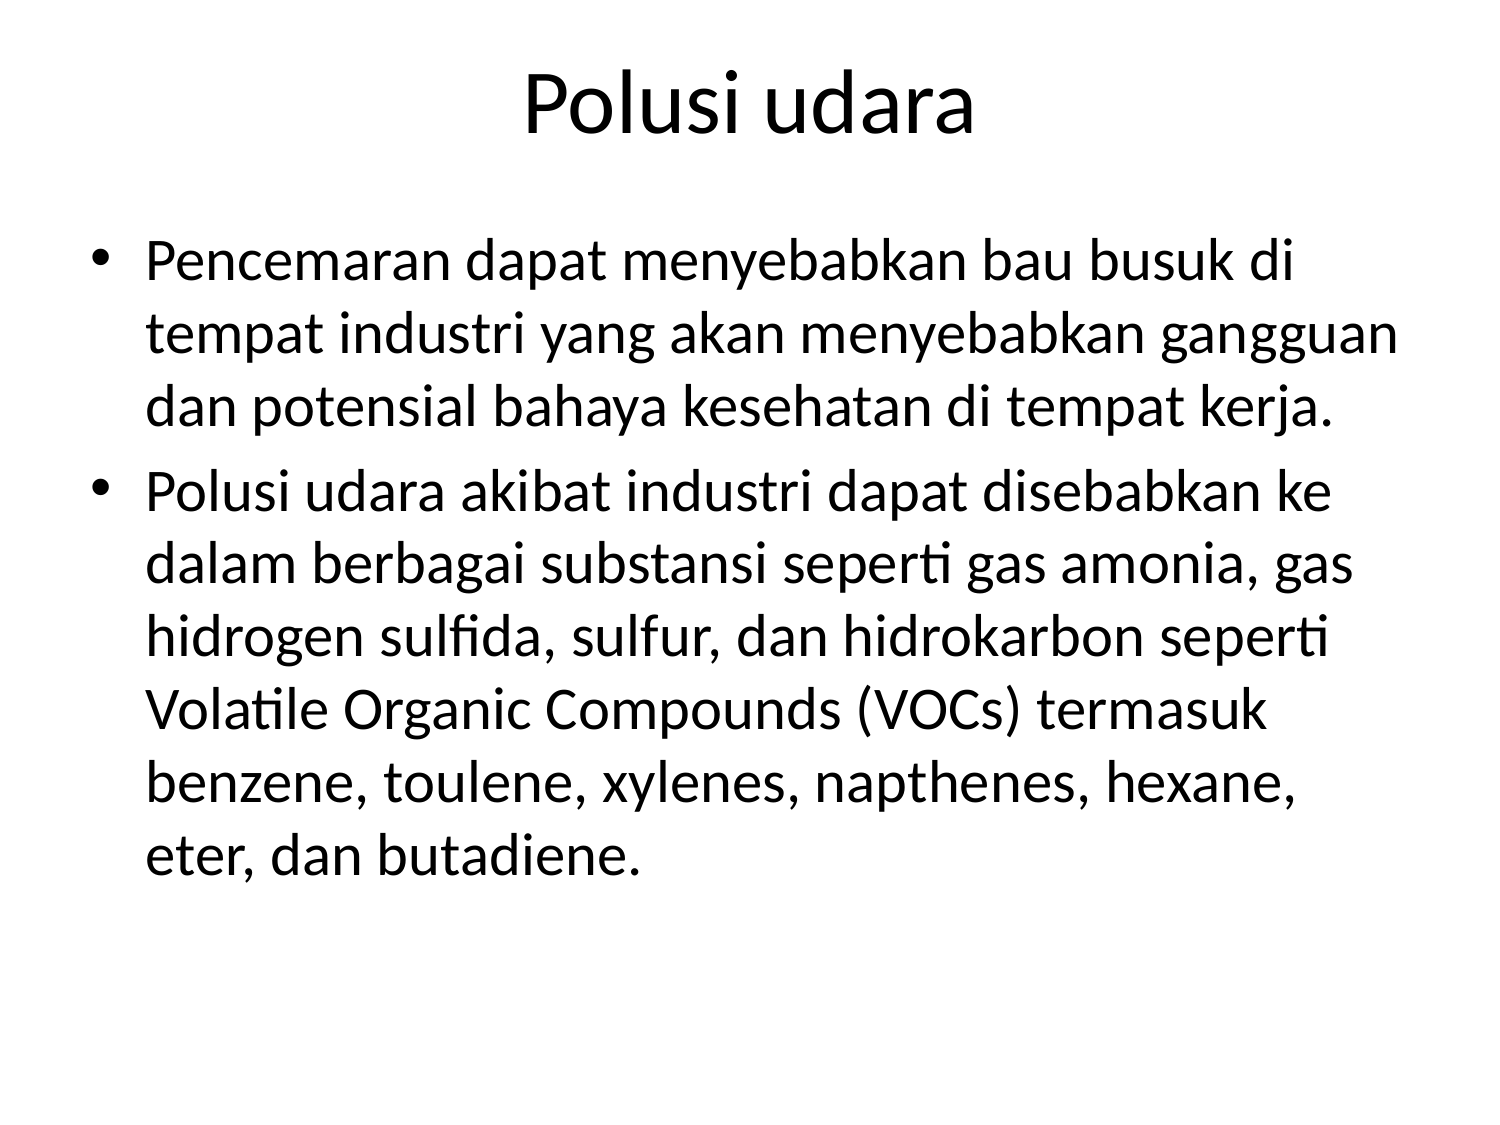

# Polusi udara
Pencemaran dapat menyebabkan bau busuk di tempat industri yang akan menyebabkan gangguan dan potensial bahaya kesehatan di tempat kerja.
Polusi udara akibat industri dapat disebabkan ke dalam berbagai substansi seperti gas amonia, gas hidrogen sulfida, sulfur, dan hidrokarbon seperti Volatile Organic Compounds (VOCs) termasuk benzene, toulene, xylenes, napthenes, hexane, eter, dan butadiene.